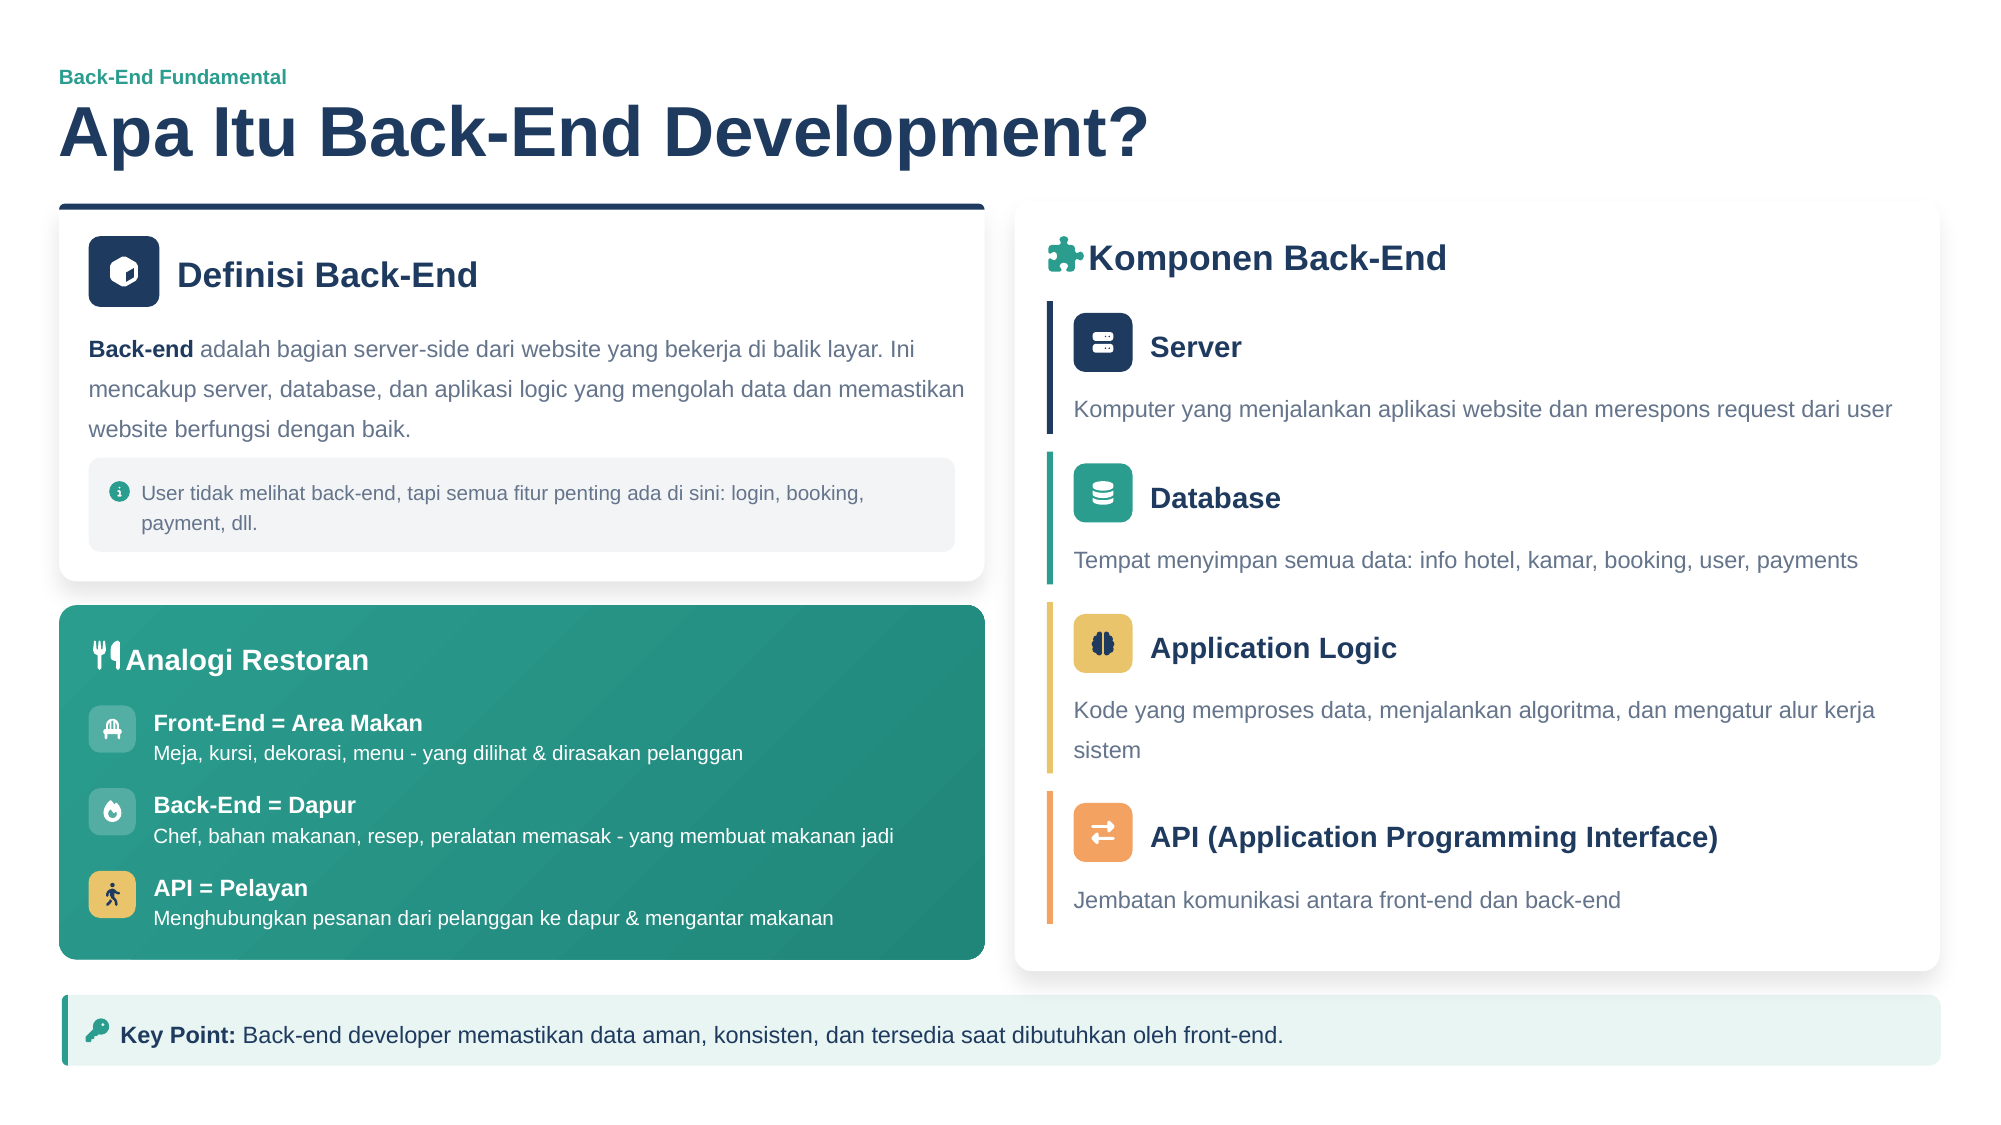

Back-End Fundamental
Apa Itu Back-End Development?

Komponen Back-End

Definisi Back-End

Server
Back-end adalah bagian server-side dari website yang bekerja di balik layar. Ini mencakup server, database, dan aplikasi logic yang mengolah data dan memastikan website berfungsi dengan baik.

Komputer yang menjalankan aplikasi website dan merespons request dari user

Database
User tidak melihat back-end, tapi semua fitur penting ada di sini: login, booking, payment, dll.

Tempat menyimpan semua data: info hotel, kamar, booking, user, payments

Application Logic

Analogi Restoran

Kode yang memproses data, menjalankan algoritma, dan mengatur alur kerja sistem
Front-End = Area Makan

Meja, kursi, dekorasi, menu - yang dilihat & dirasakan pelanggan
Back-End = Dapur

API (Application Programming Interface)
Chef, bahan makanan, resep, peralatan memasak - yang membuat makanan jadi

API = Pelayan

Jembatan komunikasi antara front-end dan back-end

Menghubungkan pesanan dari pelanggan ke dapur & mengantar makanan

Key Point: Back-end developer memastikan data aman, konsisten, dan tersedia saat dibutuhkan oleh front-end.